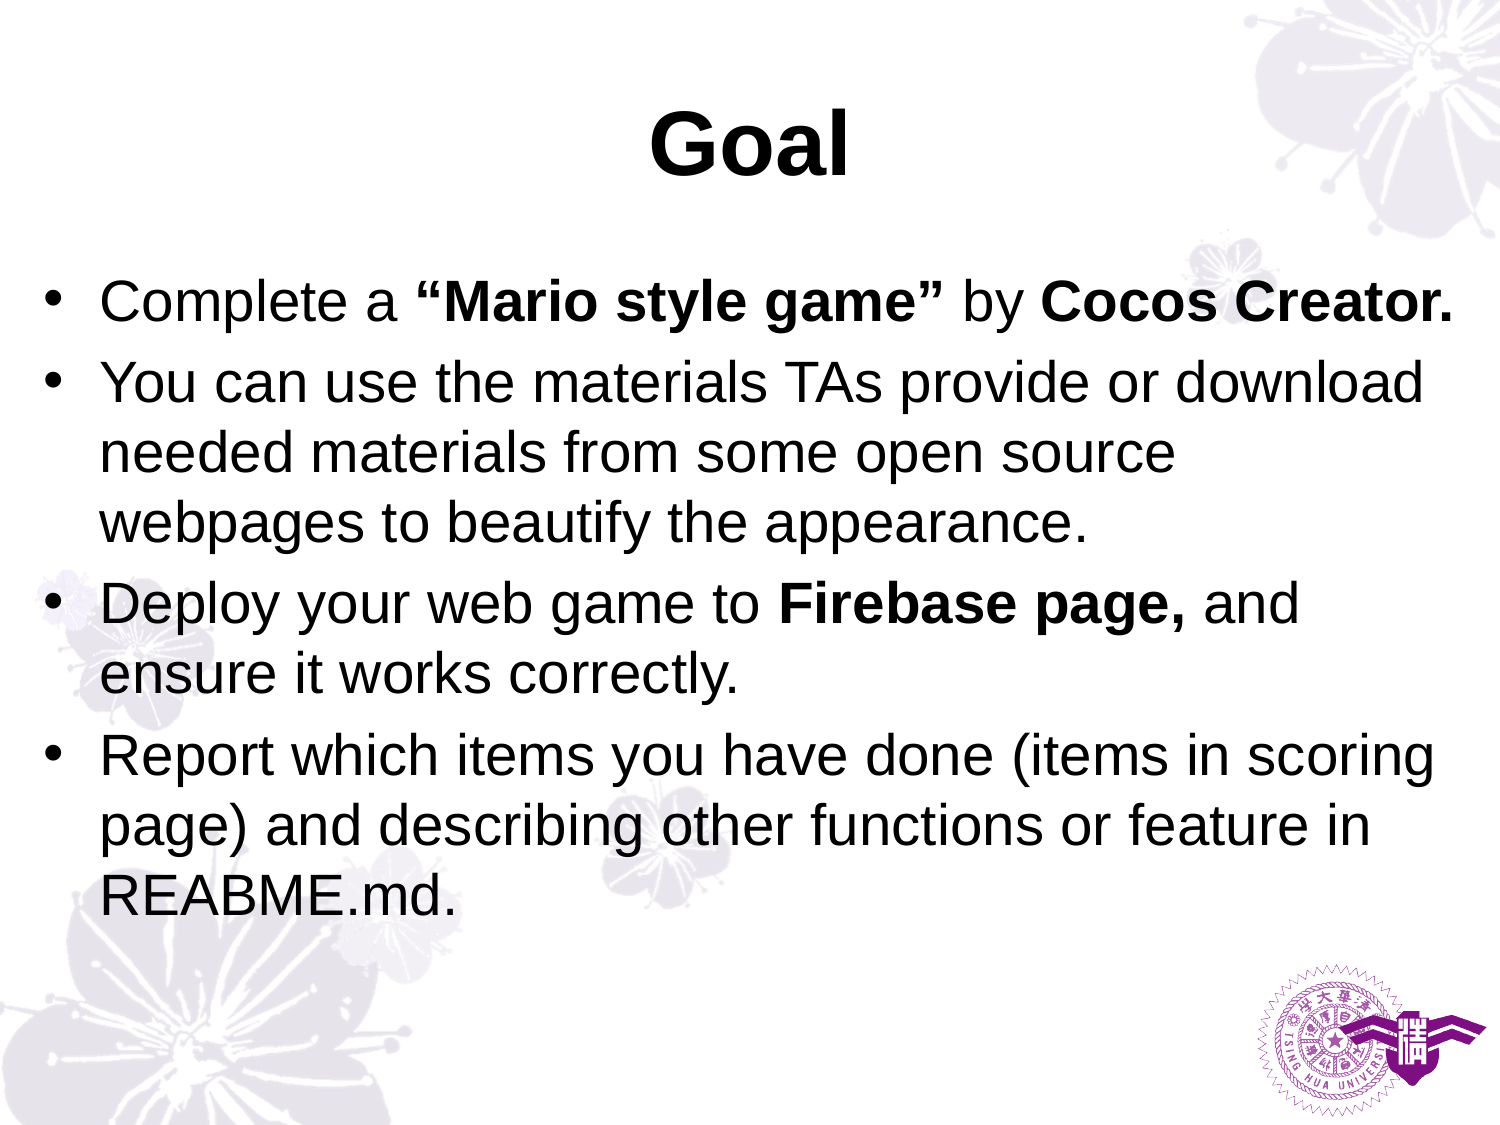

# Goal
Complete a “Mario style game” by Cocos Creator.
You can use the materials TAs provide or download needed materials from some open source webpages to beautify the appearance.
Deploy your web game to Firebase page, and ensure it works correctly.
Report which items you have done (items in scoring page) and describing other functions or feature in REABME.md.